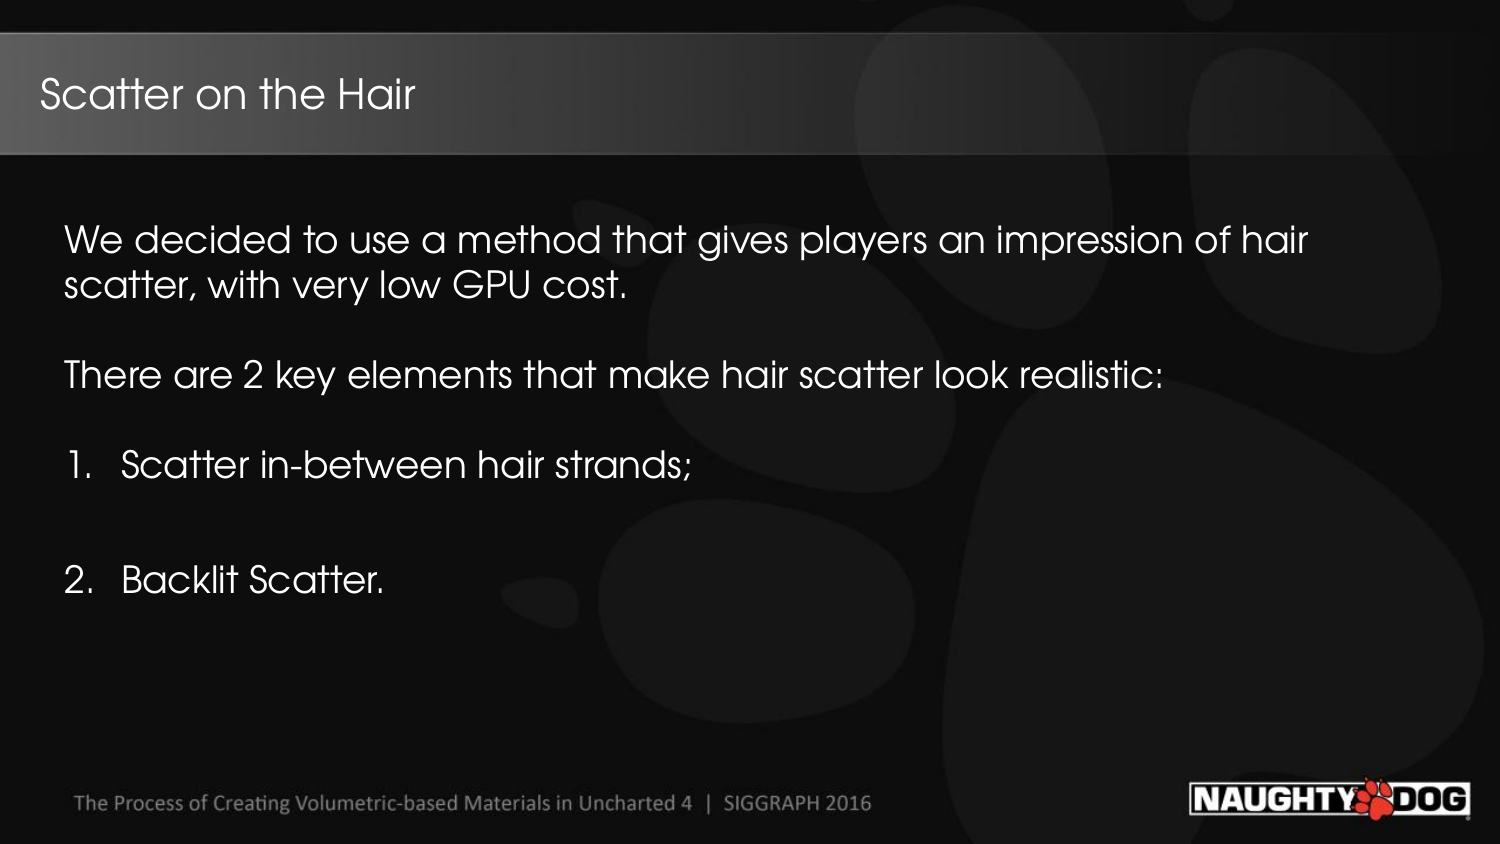

Scatter on the Hair

We decided to use a method that gives players an impression of hair scatter, with very low GPU cost.

There are 2 key elements that make hair scatter look realistic:

Scatter in-between hair strands;

Backlit Scatter.